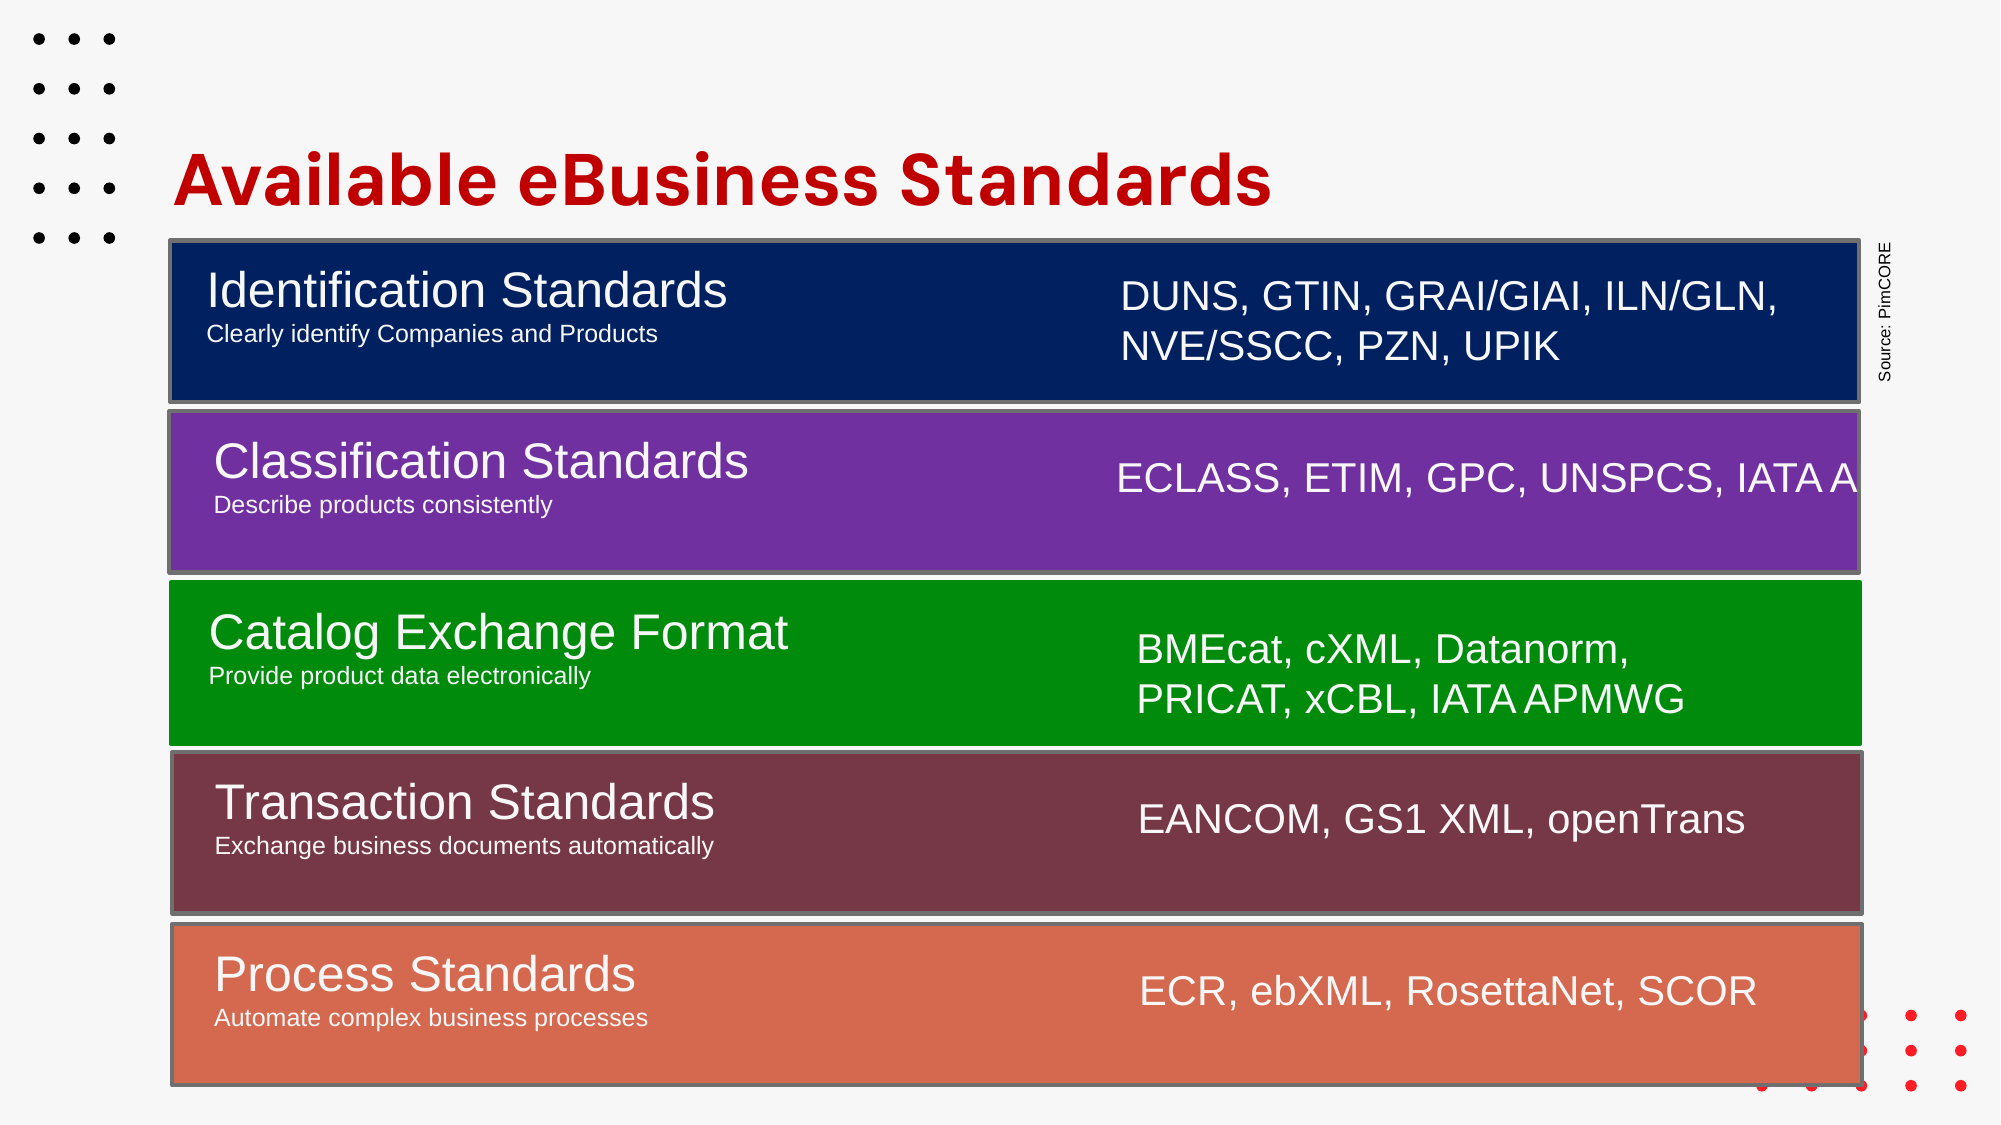

# Available eBusiness Standards

Identification Standards
Clearly identify Companies and Products
DUNS, GTIN, GRAI/GIAI, ILN/GLN,
NVE/SSCC, PZN, UPIK
Source: PimCORE

Classification Standards
Describe products consistently
ECLASS, ETIM, GPC, UNSPCS, IATA APMWG

Catalog Exchange Format
Provide product data electronically
BMEcat, cXML, Datanorm,
PRICAT, xCBL, IATA APMWG

Transaction Standards
Exchange business documents automatically
EANCOM, GS1 XML, openTrans

Process Standards
Automate complex business processes
ECR, ebXML, RosettaNet, SCOR